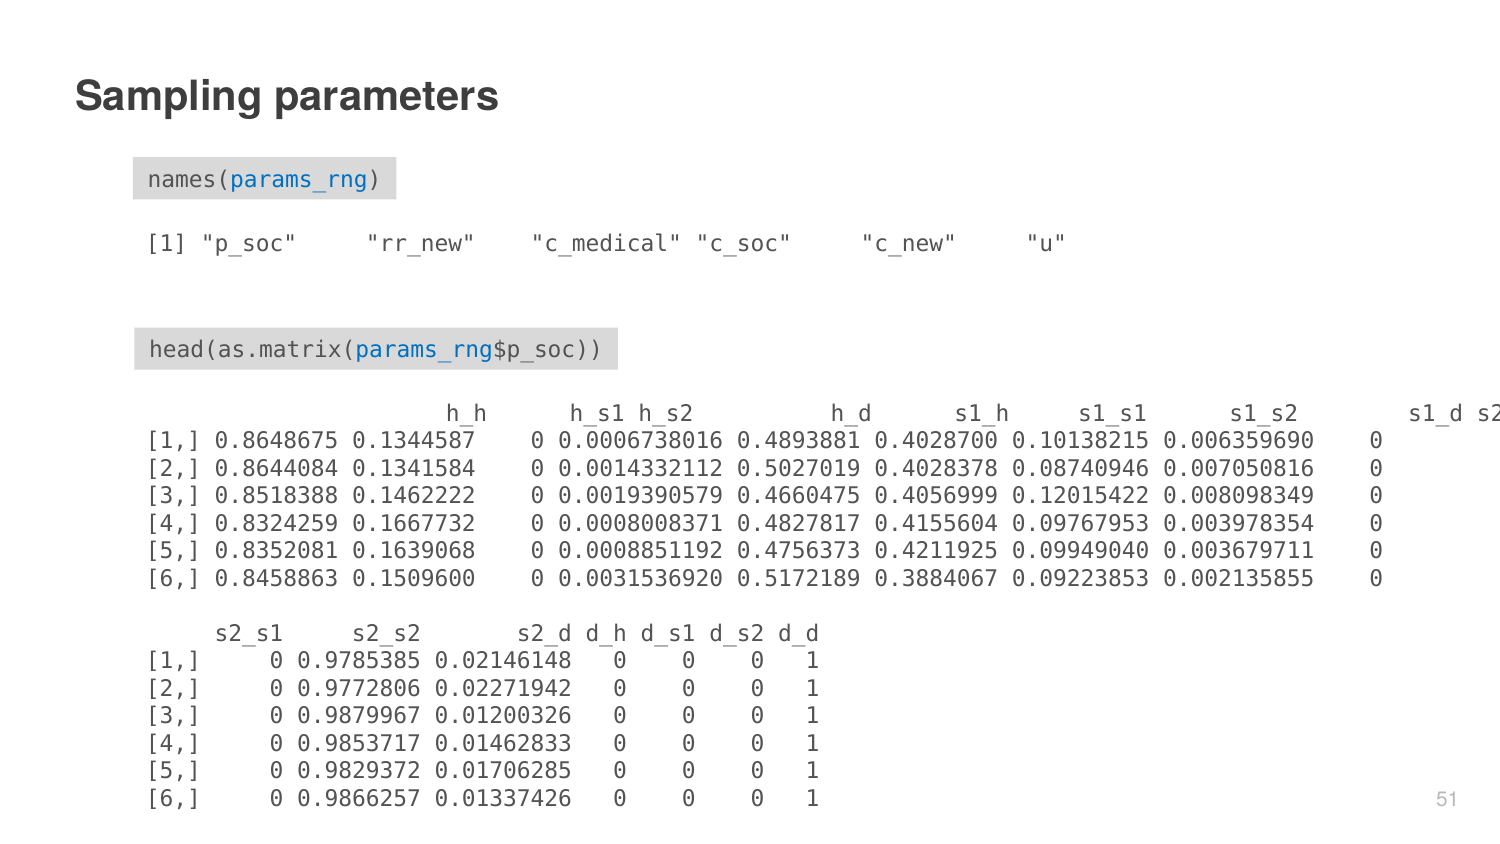

# Sampling parameters
names(params_rng)
[1] "p_soc"     "rr_new"    "c_medical" "c_soc"     "c_new"     "u"
head(as.matrix(params_rng$p_soc))
 		h_h      h_s1 h_s2          h_d      s1_h     s1_s1      s1_s2        s1_d s2_h
[1,] 0.8648675 0.1344587    0 0.0006738016 0.4893881 0.4028700 0.10138215 0.006359690    0
[2,] 0.8644084 0.1341584    0 0.0014332112 0.5027019 0.4028378 0.08740946 0.007050816    0
[3,] 0.8518388 0.1462222    0 0.0019390579 0.4660475 0.4056999 0.12015422 0.008098349    0
[4,] 0.8324259 0.1667732    0 0.0008008371 0.4827817 0.4155604 0.09767953 0.003978354    0
[5,] 0.8352081 0.1639068    0 0.0008851192 0.4756373 0.4211925 0.09949040 0.003679711    0
[6,] 0.8458863 0.1509600    0 0.0031536920 0.5172189 0.3884067 0.09223853 0.002135855    0

     s2_s1     s2_s2       s2_d d_h d_s1 d_s2 d_d
[1,]     0 0.9785385 0.02146148   0    0    0   1
[2,]     0 0.9772806 0.02271942   0    0    0   1
[3,]     0 0.9879967 0.01200326   0    0    0   1
[4,]     0 0.9853717 0.01462833   0    0    0   1
[5,]     0 0.9829372 0.01706285   0    0    0   1
[6,]     0 0.9866257 0.01337426   0    0    0   1
51